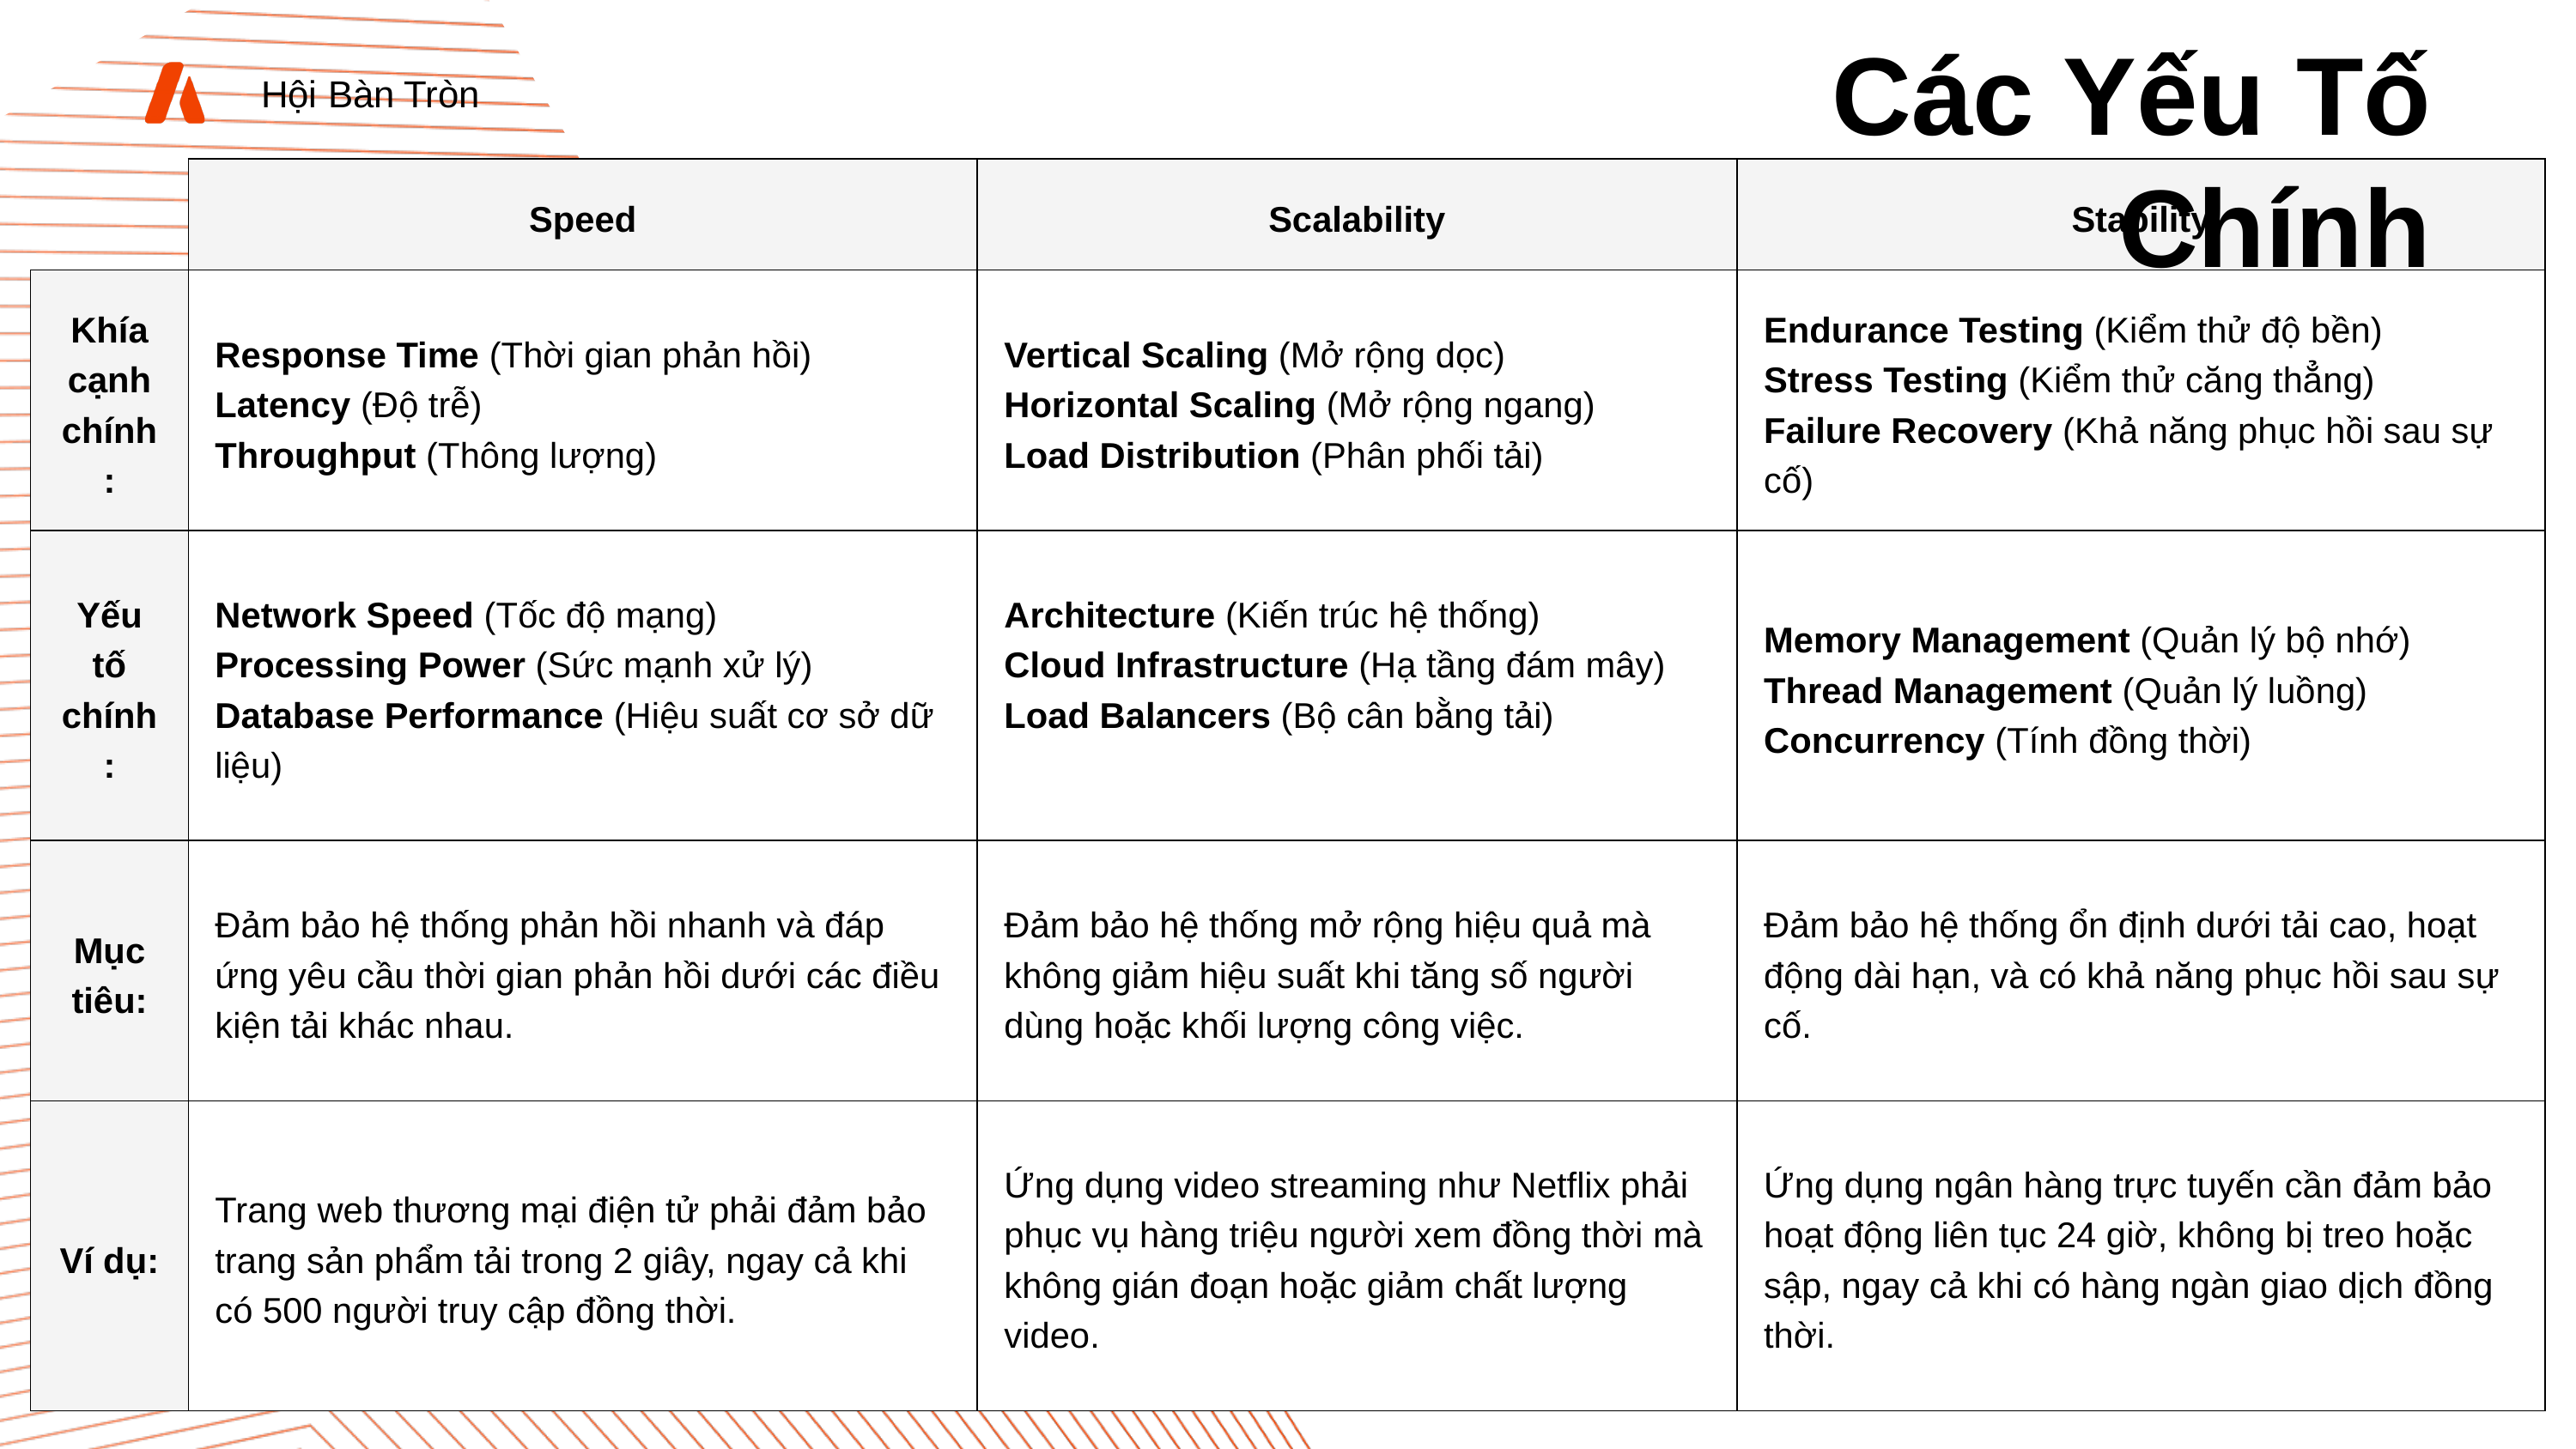

Các Yếu Tố Chính

Hội Bàn Tròn
|  | Speed | Scalability | Stability |
| --- | --- | --- | --- |
| Khía cạnh chính: | Response Time (Thời gian phản hồi) Latency (Độ trễ) Throughput (Thông lượng) | Vertical Scaling (Mở rộng dọc) Horizontal Scaling (Mở rộng ngang) Load Distribution (Phân phối tải) | Endurance Testing (Kiểm thử độ bền) Stress Testing (Kiểm thử căng thẳng) Failure Recovery (Khả năng phục hồi sau sự cố) |
| Yếu tố chính: | Network Speed (Tốc độ mạng) Processing Power (Sức mạnh xử lý) Database Performance (Hiệu suất cơ sở dữ liệu) | Architecture (Kiến trúc hệ thống) Cloud Infrastructure (Hạ tầng đám mây) Load Balancers (Bộ cân bằng tải) | Memory Management (Quản lý bộ nhớ) Thread Management (Quản lý luồng) Concurrency (Tính đồng thời) |
| Mục tiêu: | Đảm bảo hệ thống phản hồi nhanh và đáp ứng yêu cầu thời gian phản hồi dưới các điều kiện tải khác nhau. | Đảm bảo hệ thống mở rộng hiệu quả mà không giảm hiệu suất khi tăng số người dùng hoặc khối lượng công việc. | Đảm bảo hệ thống ổn định dưới tải cao, hoạt động dài hạn, và có khả năng phục hồi sau sự cố. |
| Ví dụ: | Trang web thương mại điện tử phải đảm bảo trang sản phẩm tải trong 2 giây, ngay cả khi có 500 người truy cập đồng thời. | Ứng dụng video streaming như Netflix phải phục vụ hàng triệu người xem đồng thời mà không gián đoạn hoặc giảm chất lượng video. | Ứng dụng ngân hàng trực tuyến cần đảm bảo hoạt động liên tục 24 giờ, không bị treo hoặc sập, ngay cả khi có hàng ngàn giao dịch đồng thời. |